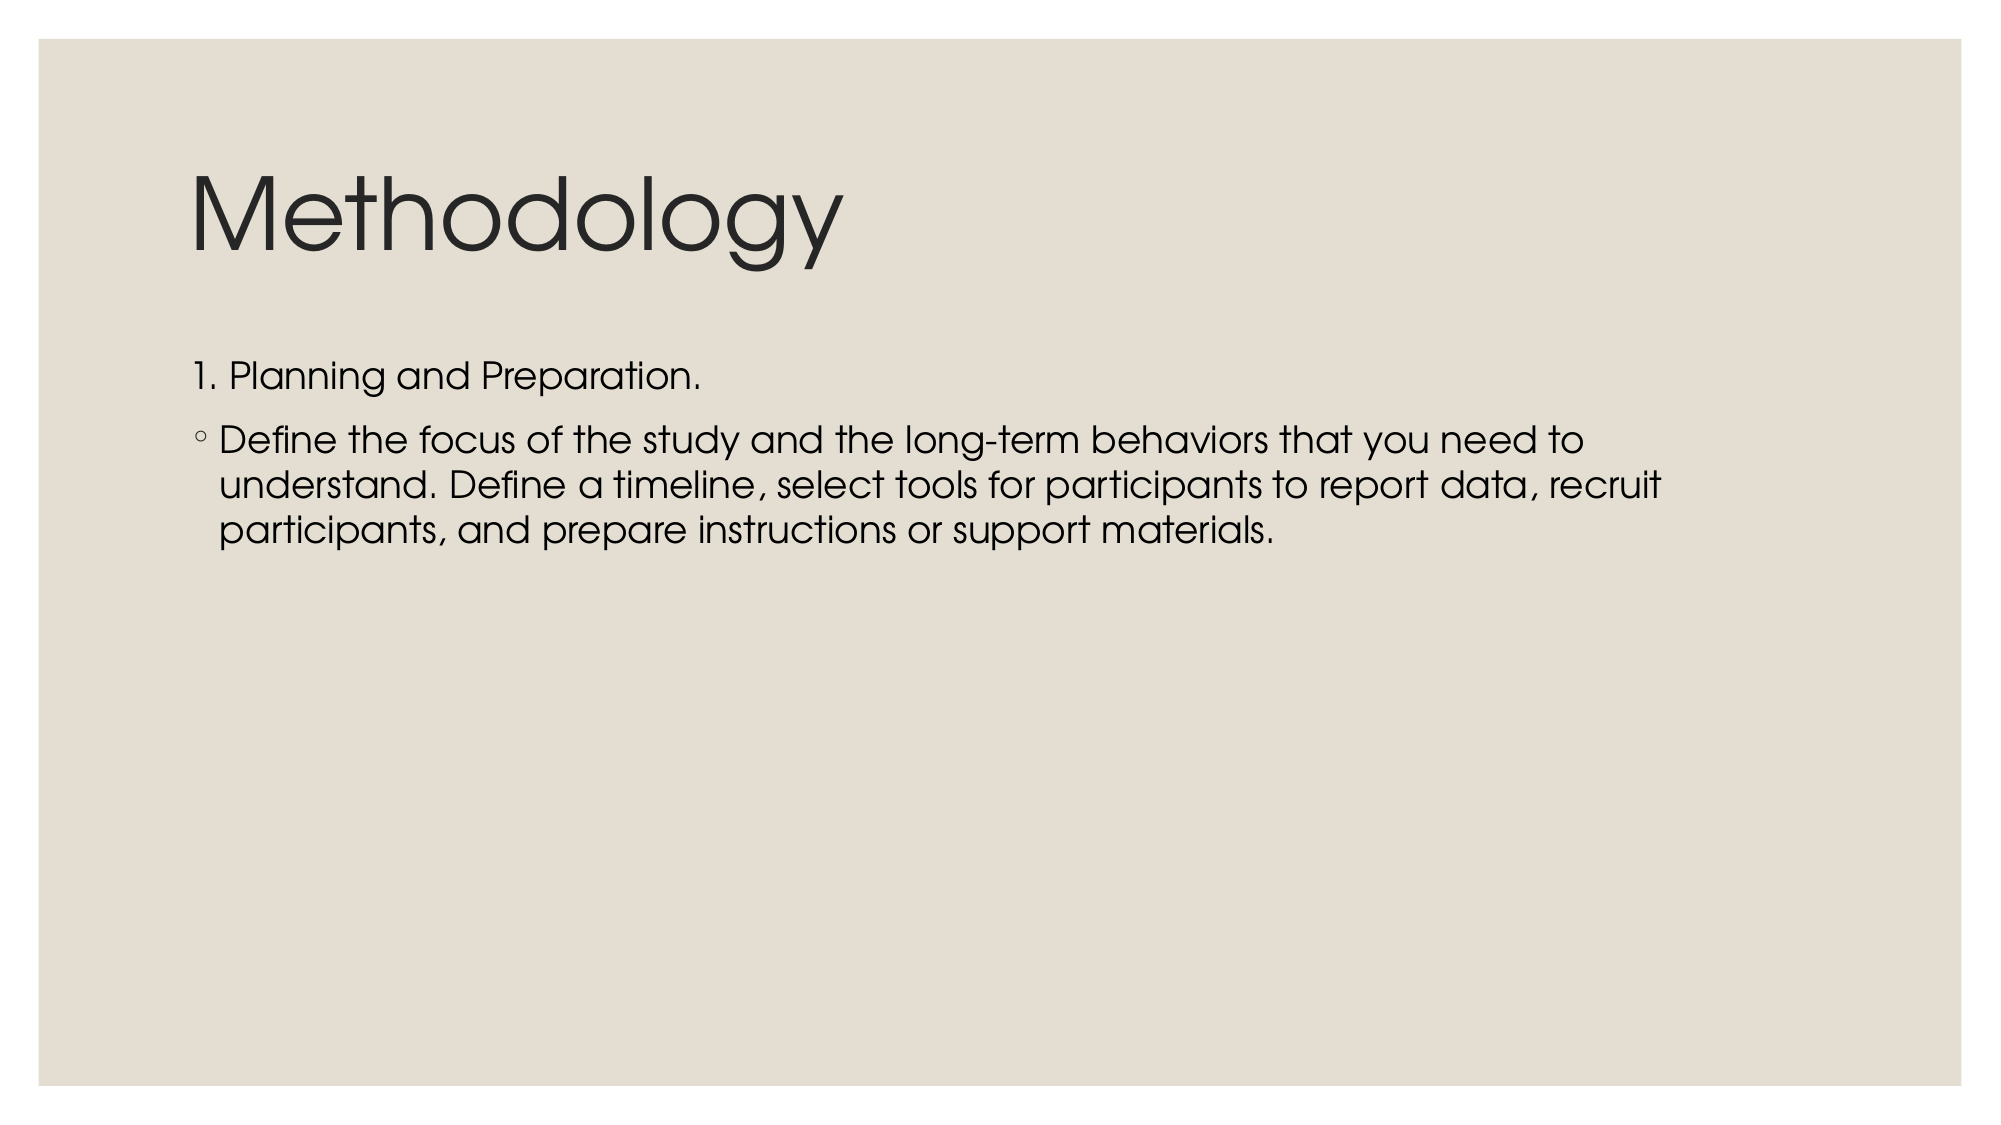

# Methodology
1. Planning and Preparation.
Define the focus of the study and the long-term behaviors that you need to understand. Define a timeline, select tools for participants to report data, recruit participants, and prepare instructions or support materials.